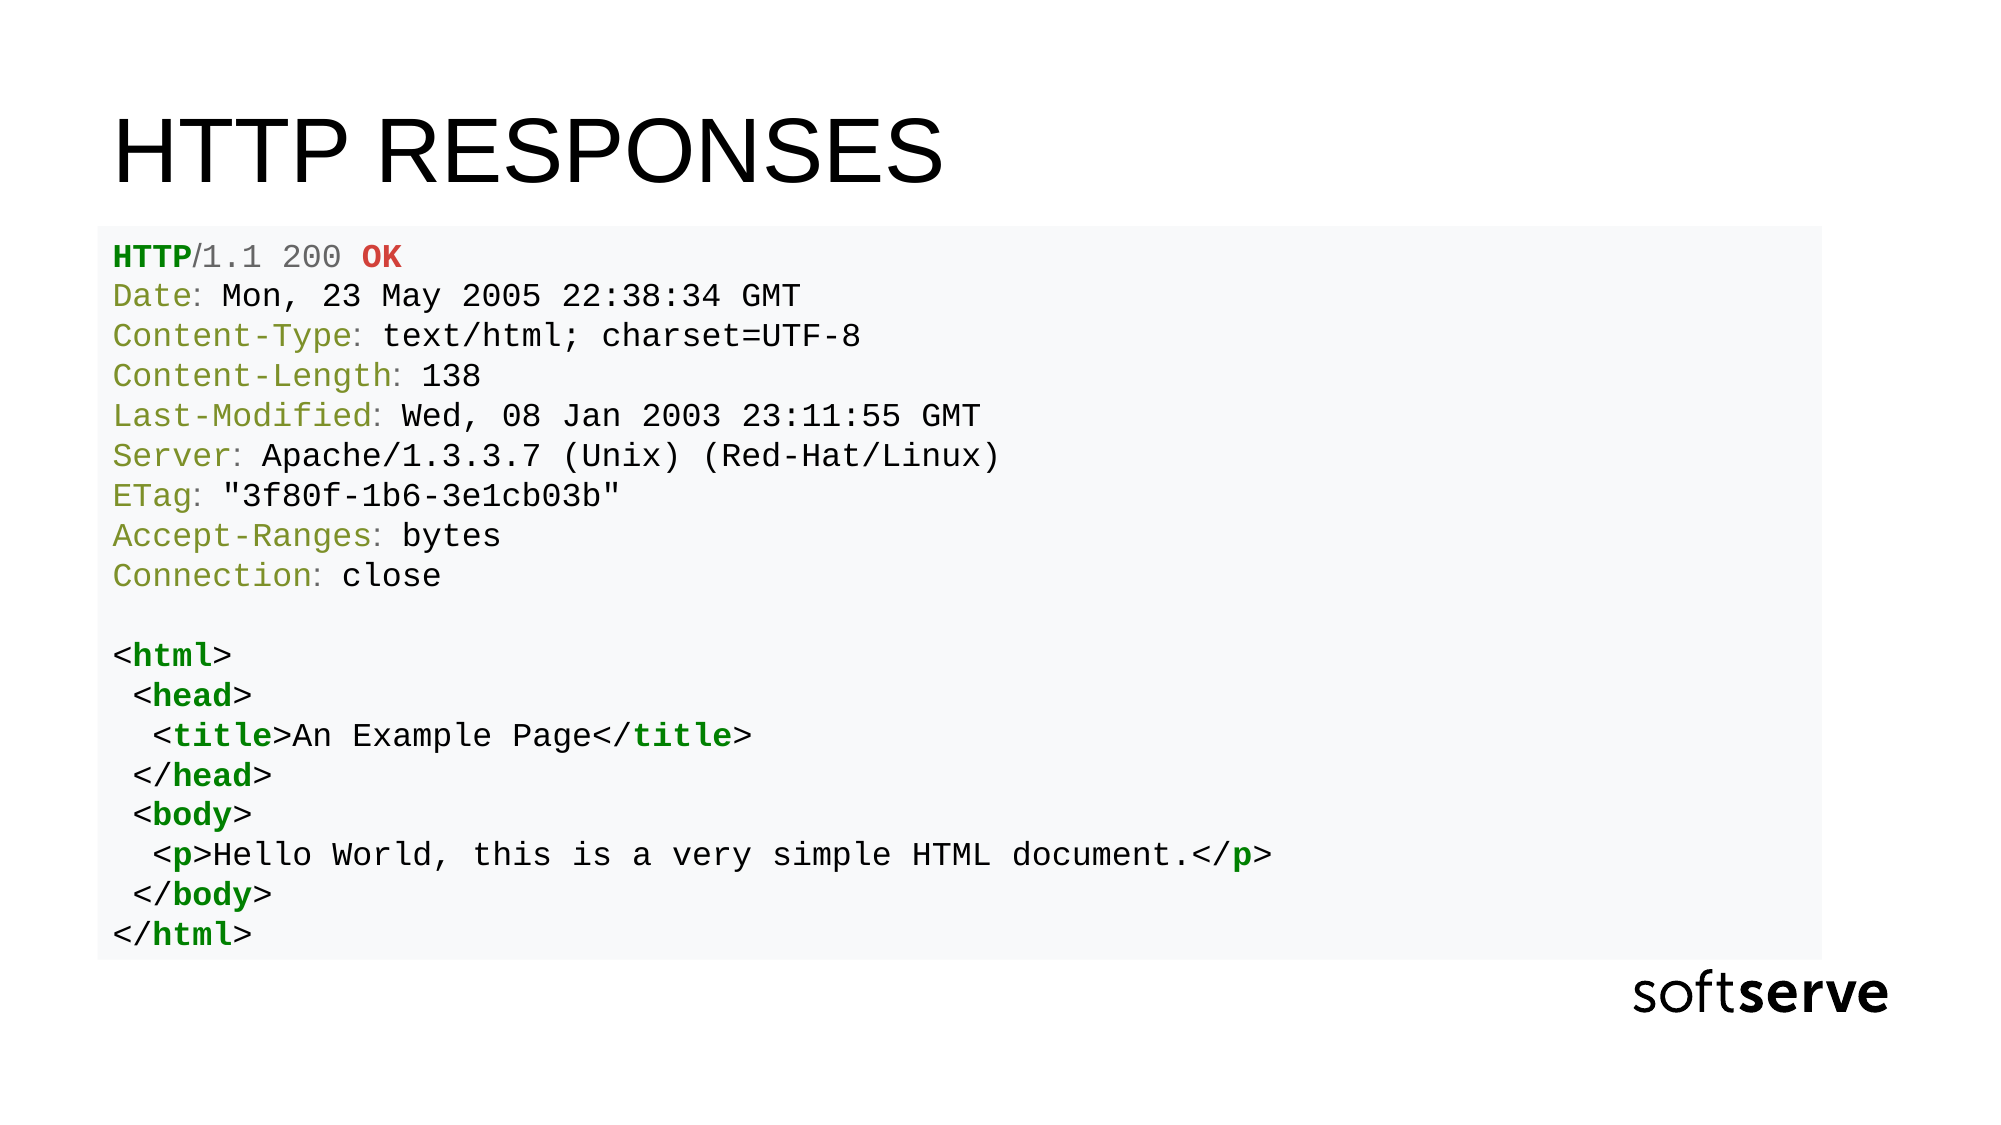

HTTP RESPONSES
HTTP/1.1 200 OK
Date: Mon, 23 May 2005 22:38:34 GMT
Content-Type: text/html; charset=UTF-8
Content-Length: 138
Last-Modified: Wed, 08 Jan 2003 23:11:55 GMT
Server: Apache/1.3.3.7 (Unix) (Red-Hat/Linux)
ETag: "3f80f-1b6-3e1cb03b"
Accept-Ranges: bytes
Connection: close

<html>
 <head>
  <title>An Example Page</title>
 </head>
 <body>
  <p>Hello World, this is a very simple HTML document.</p>
 </body>
</html>